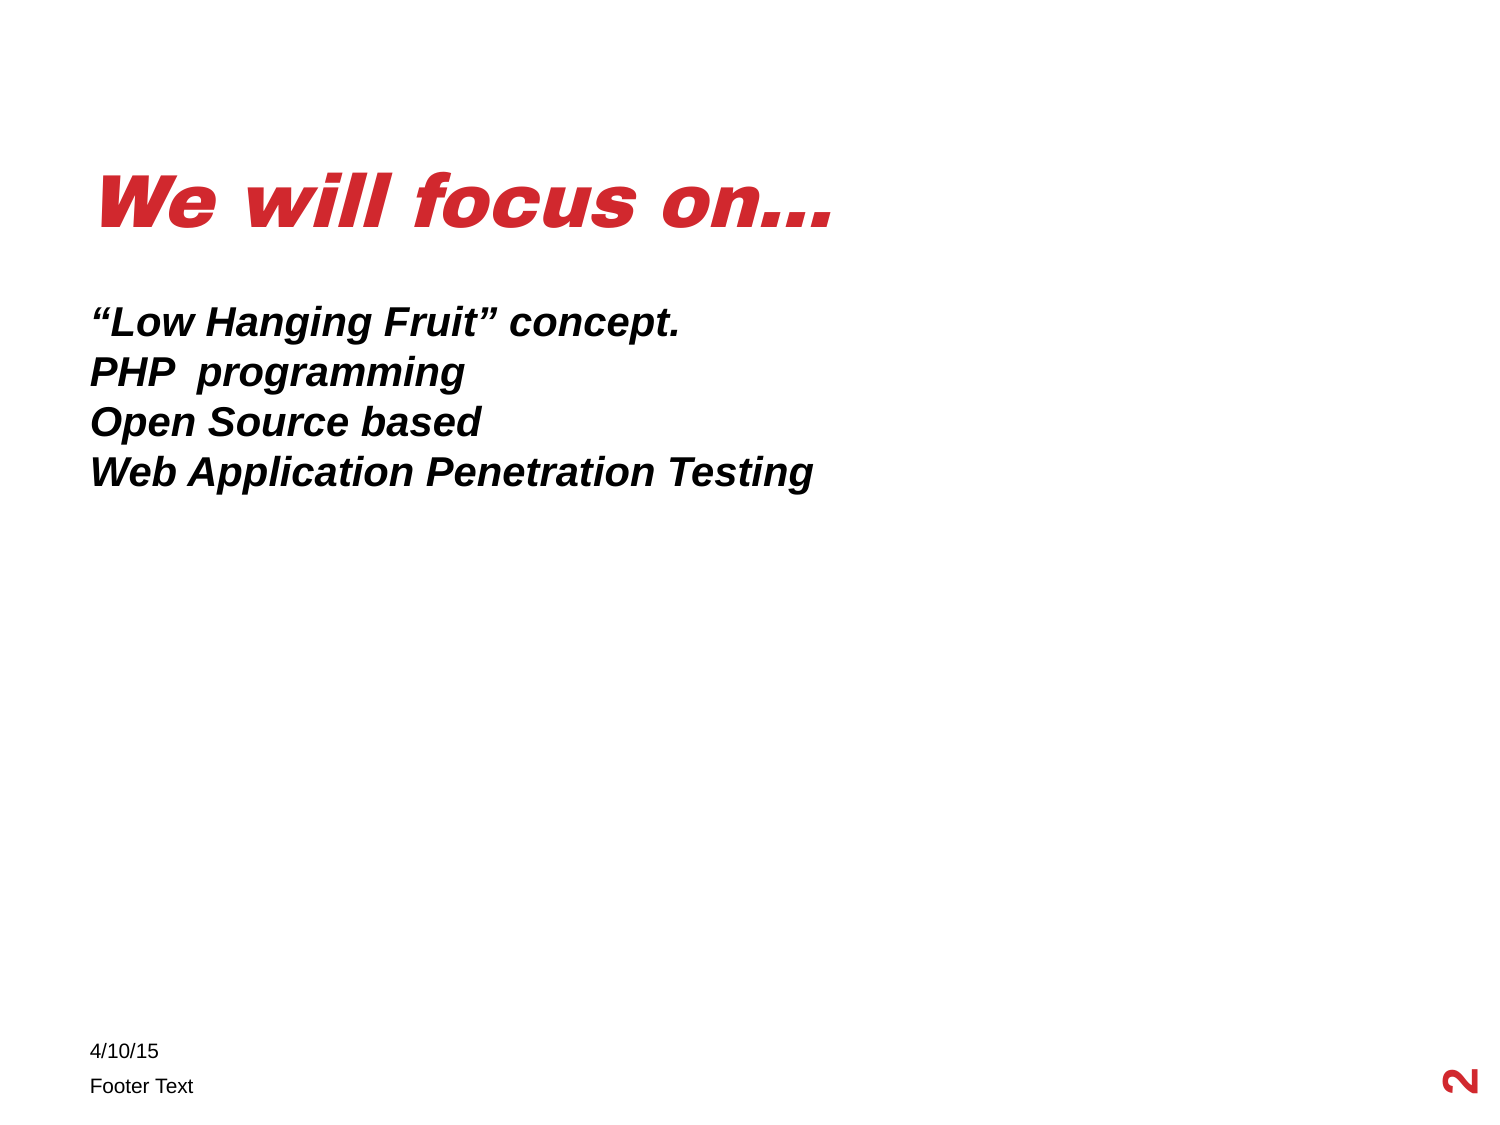

We will focus on…
“Low Hanging Fruit” concept.
PHP  programming
Open Source based
Web Application Penetration Testing

2
4/10/15
Footer Text